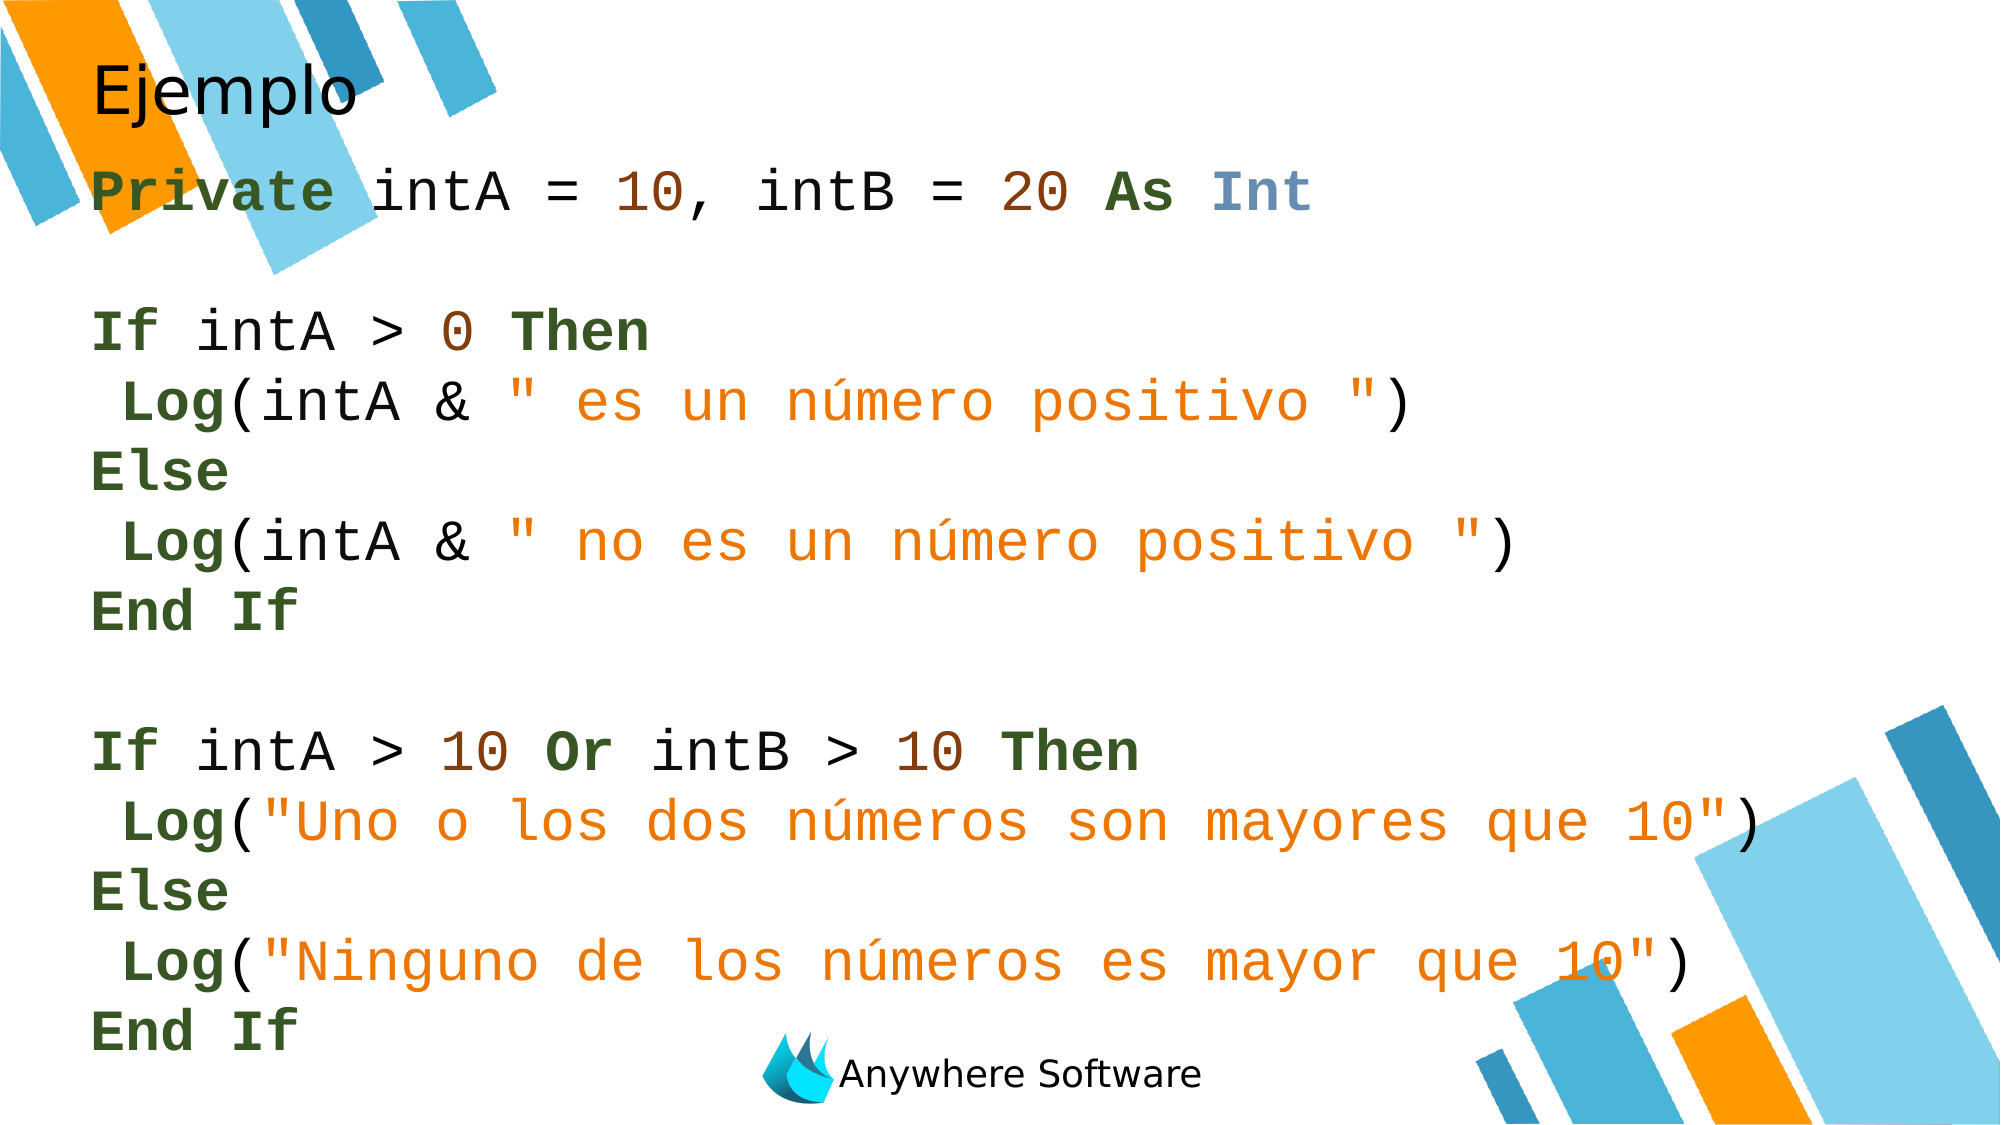

# Ejemplo
Private intA = 10, intB = 20 As Int

If intA > 0 Then
	Log(intA & " es un número positivo ")
Else
	Log(intA & " no es un número positivo ")
End If

If intA > 10 Or intB > 10 Then
	Log("Uno o los dos números son mayores que 10")
Else
	Log("Ninguno de los números es mayor que 10")
End If